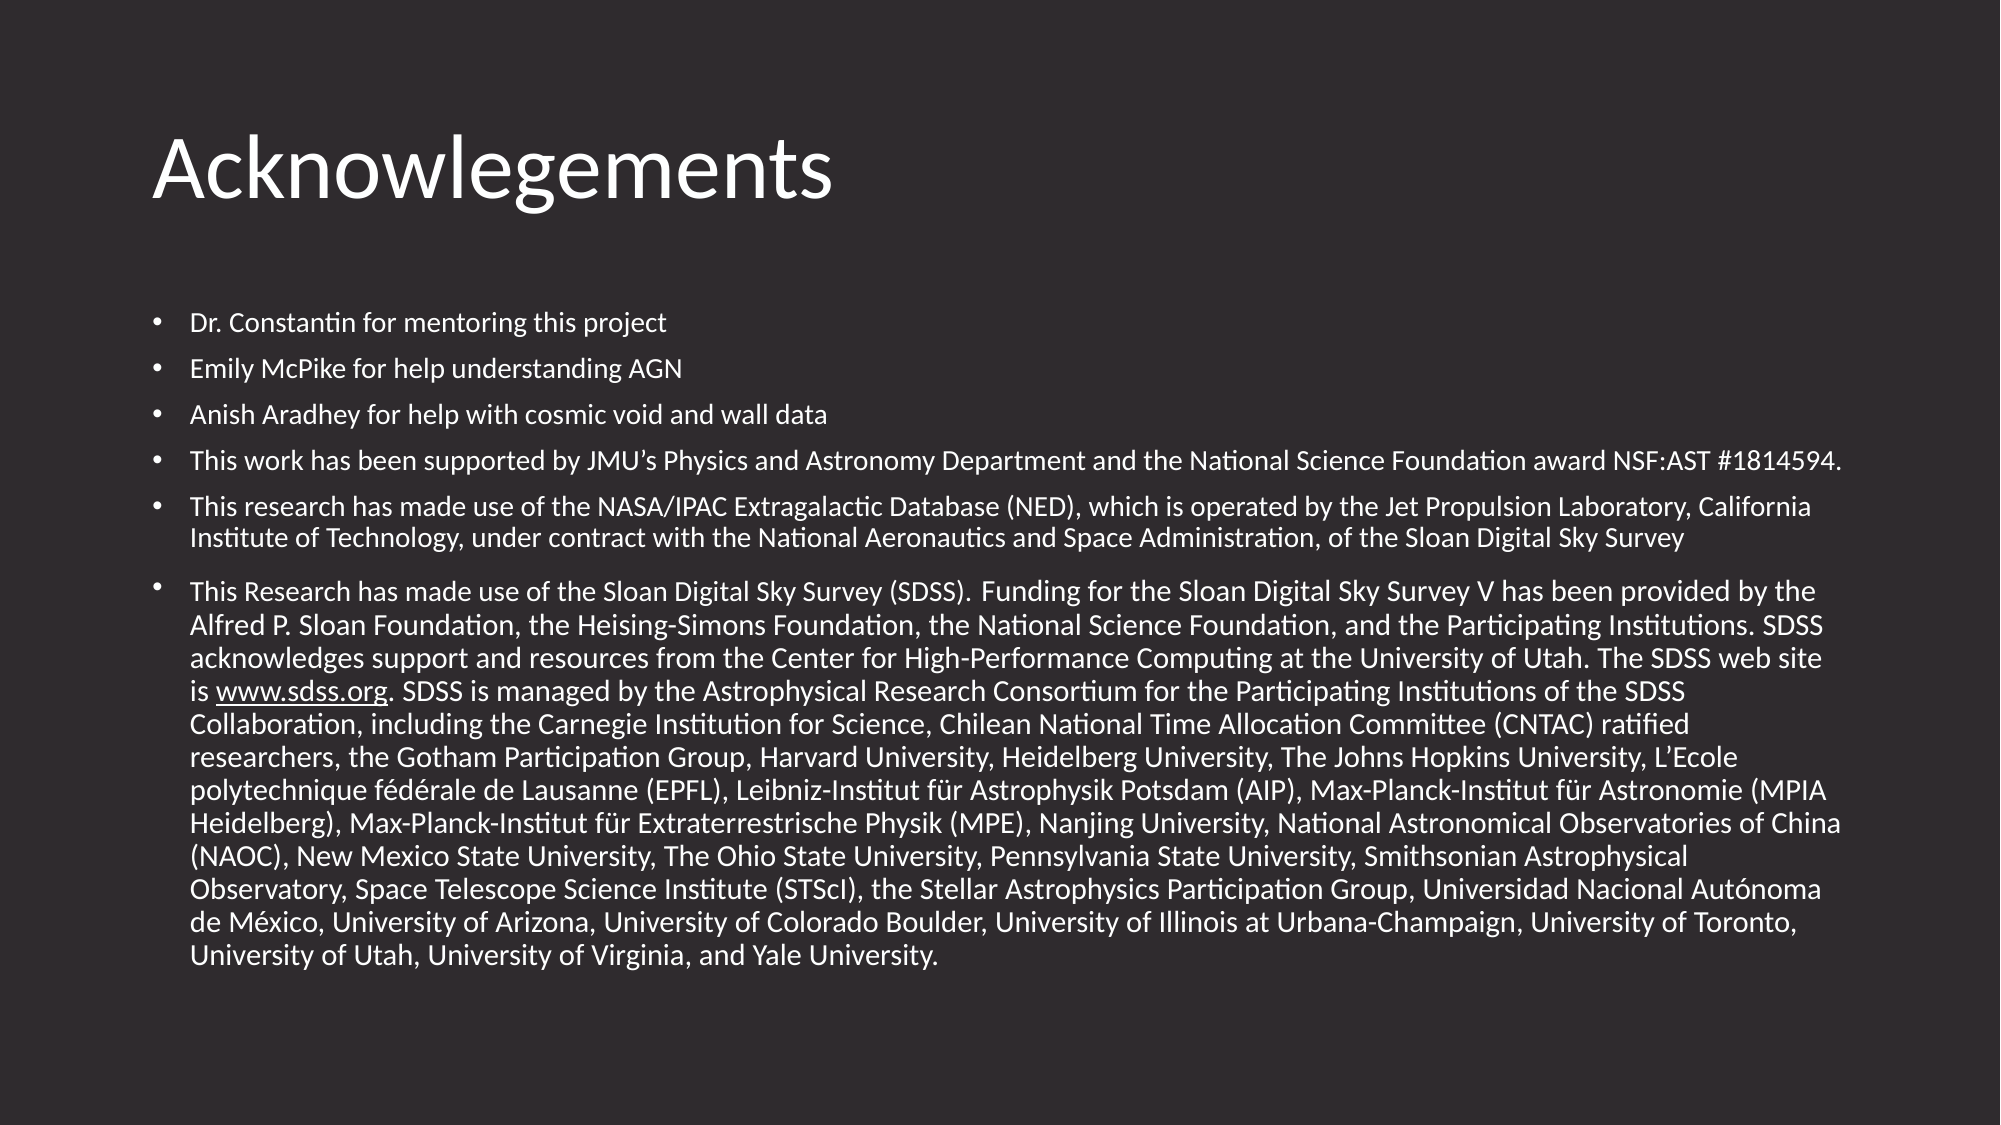

# Acknowlegements
Dr. Constantin for mentoring this project
Emily McPike for help understanding AGN
Anish Aradhey for help with cosmic void and wall data
This work has been supported by JMU’s Physics and Astronomy Department and the National Science Foundation award NSF:AST #1814594.
This research has made use of the NASA/IPAC Extragalactic Database (NED), which is operated by the Jet Propulsion Laboratory, California Institute of Technology, under contract with the National Aeronautics and Space Administration, of the Sloan Digital Sky Survey
This Research has made use of the Sloan Digital Sky Survey (SDSS). Funding for the Sloan Digital Sky Survey V has been provided by the Alfred P. Sloan Foundation, the Heising-Simons Foundation, the National Science Foundation, and the Participating Institutions. SDSS acknowledges support and resources from the Center for High-Performance Computing at the University of Utah. The SDSS web site is www.sdss.org. SDSS is managed by the Astrophysical Research Consortium for the Participating Institutions of the SDSS Collaboration, including the Carnegie Institution for Science, Chilean National Time Allocation Committee (CNTAC) ratified researchers, the Gotham Participation Group, Harvard University, Heidelberg University, The Johns Hopkins University, L’Ecole polytechnique fédérale de Lausanne (EPFL), Leibniz-Institut für Astrophysik Potsdam (AIP), Max-Planck-Institut für Astronomie (MPIA Heidelberg), Max-Planck-Institut für Extraterrestrische Physik (MPE), Nanjing University, National Astronomical Observatories of China (NAOC), New Mexico State University, The Ohio State University, Pennsylvania State University, Smithsonian Astrophysical Observatory, Space Telescope Science Institute (STScI), the Stellar Astrophysics Participation Group, Universidad Nacional Autónoma de México, University of Arizona, University of Colorado Boulder, University of Illinois at Urbana-Champaign, University of Toronto, University of Utah, University of Virginia, and Yale University.